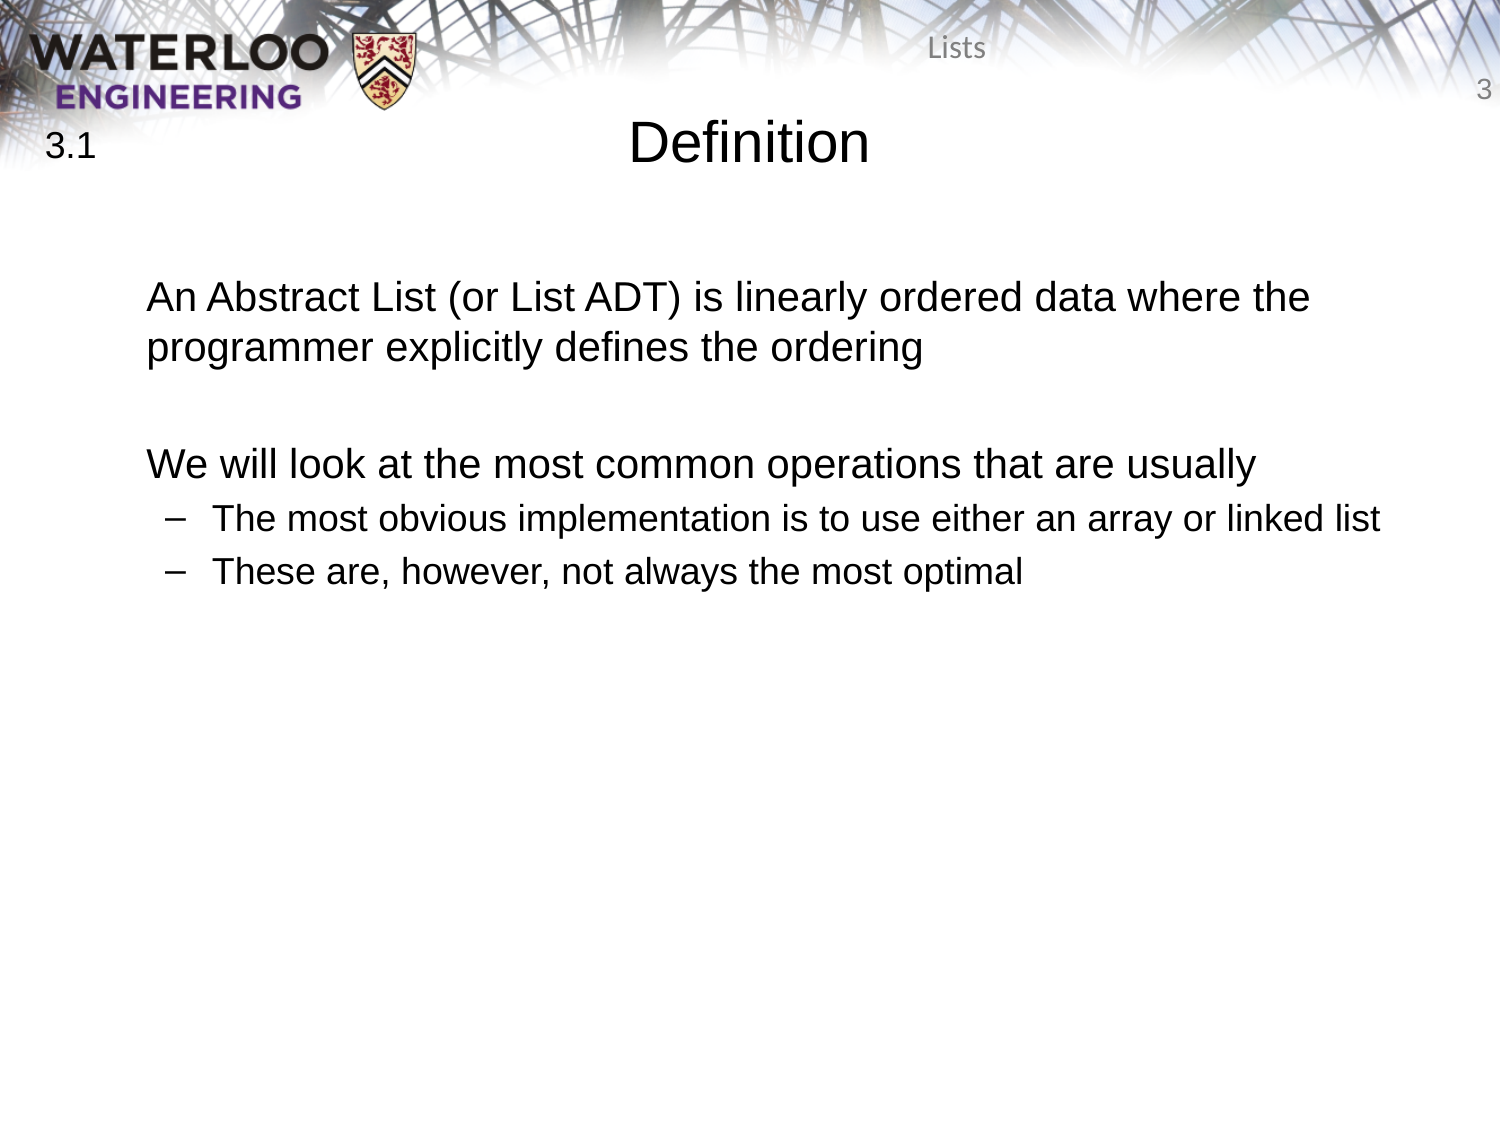

# Definition
3.1
	An Abstract List (or List ADT) is linearly ordered data where the programmer explicitly defines the ordering

	We will look at the most common operations that are usually
The most obvious implementation is to use either an array or linked list
These are, however, not always the most optimal